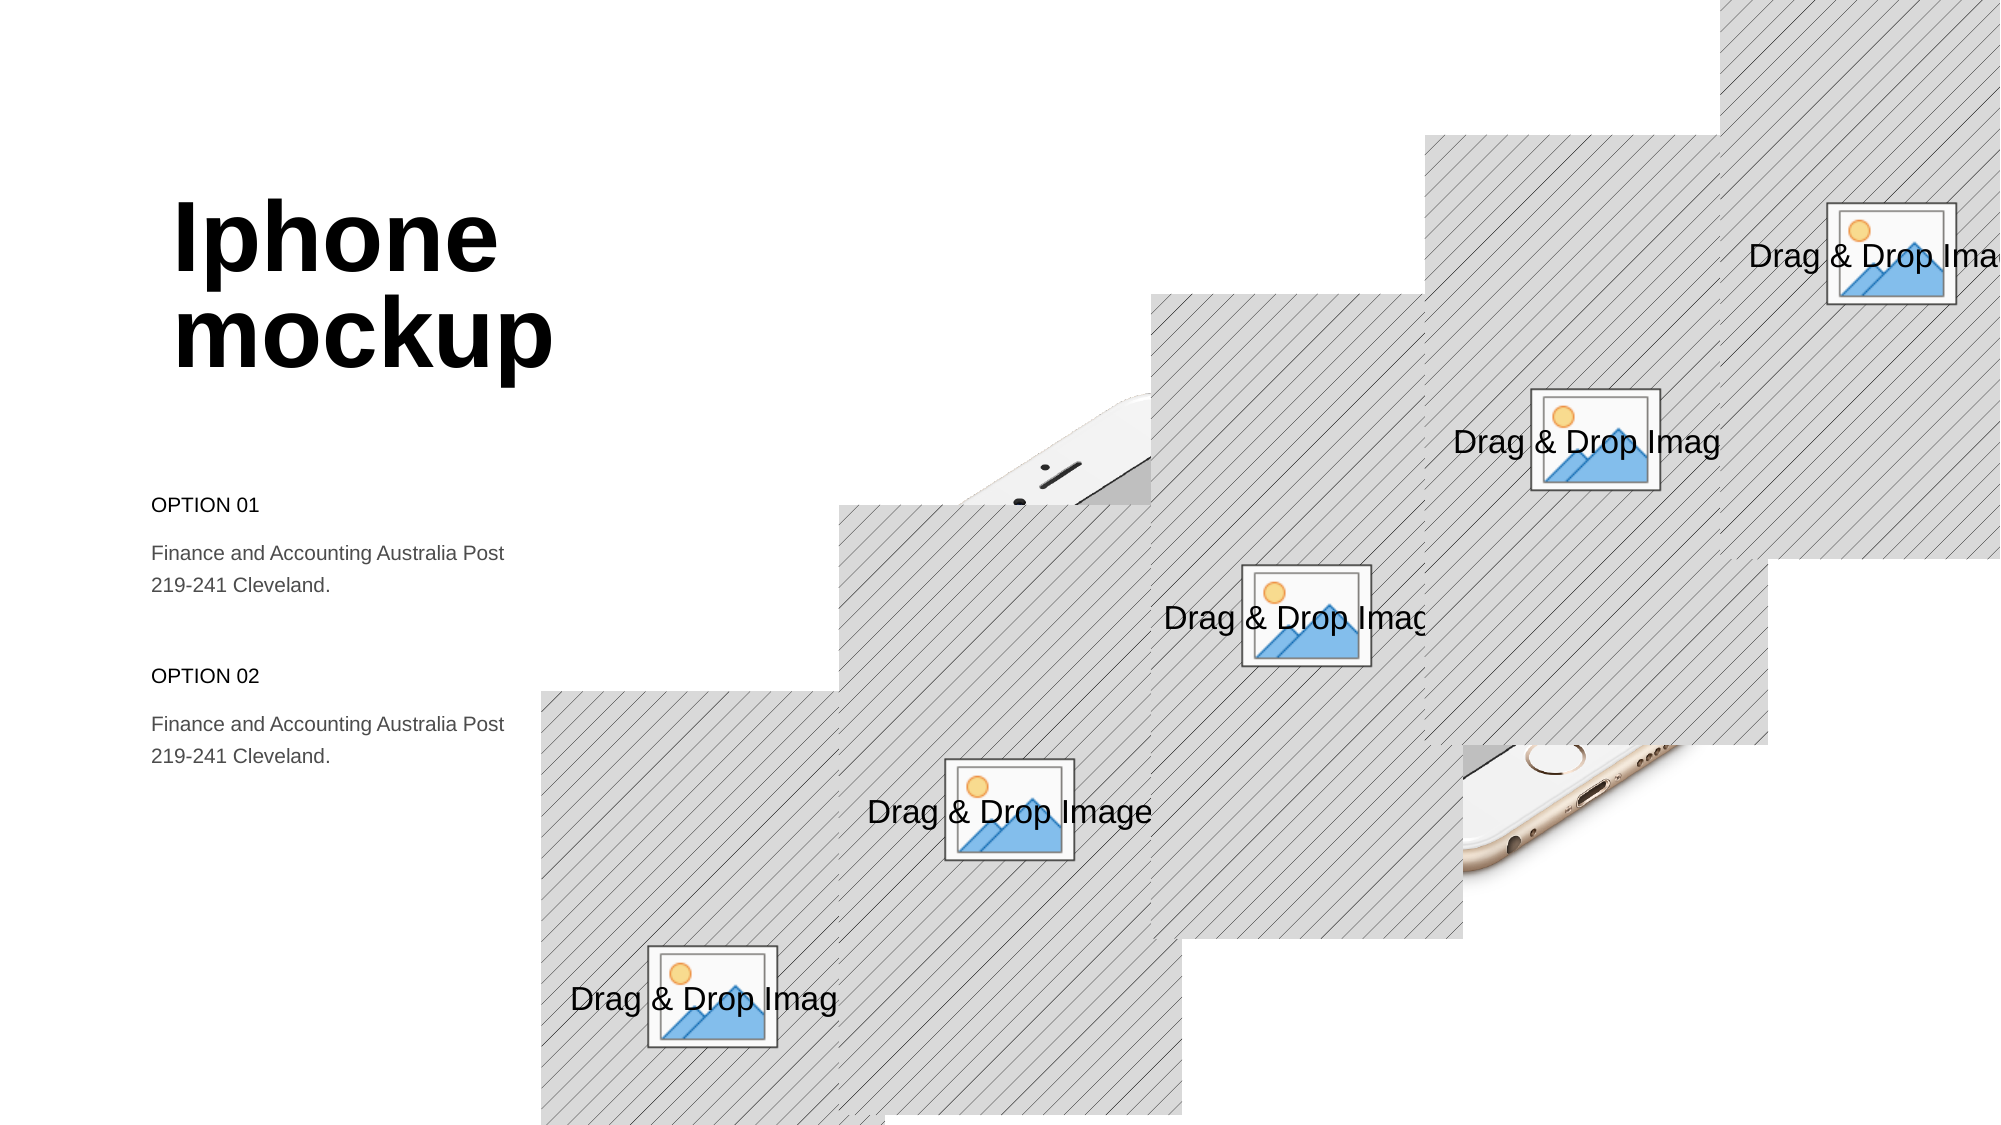

Iphone
mockup

OPTION 01

Finance and Accounting Australia Post 219-241 Cleveland.
OPTION 02

Finance and Accounting Australia Post 219-241 Cleveland.